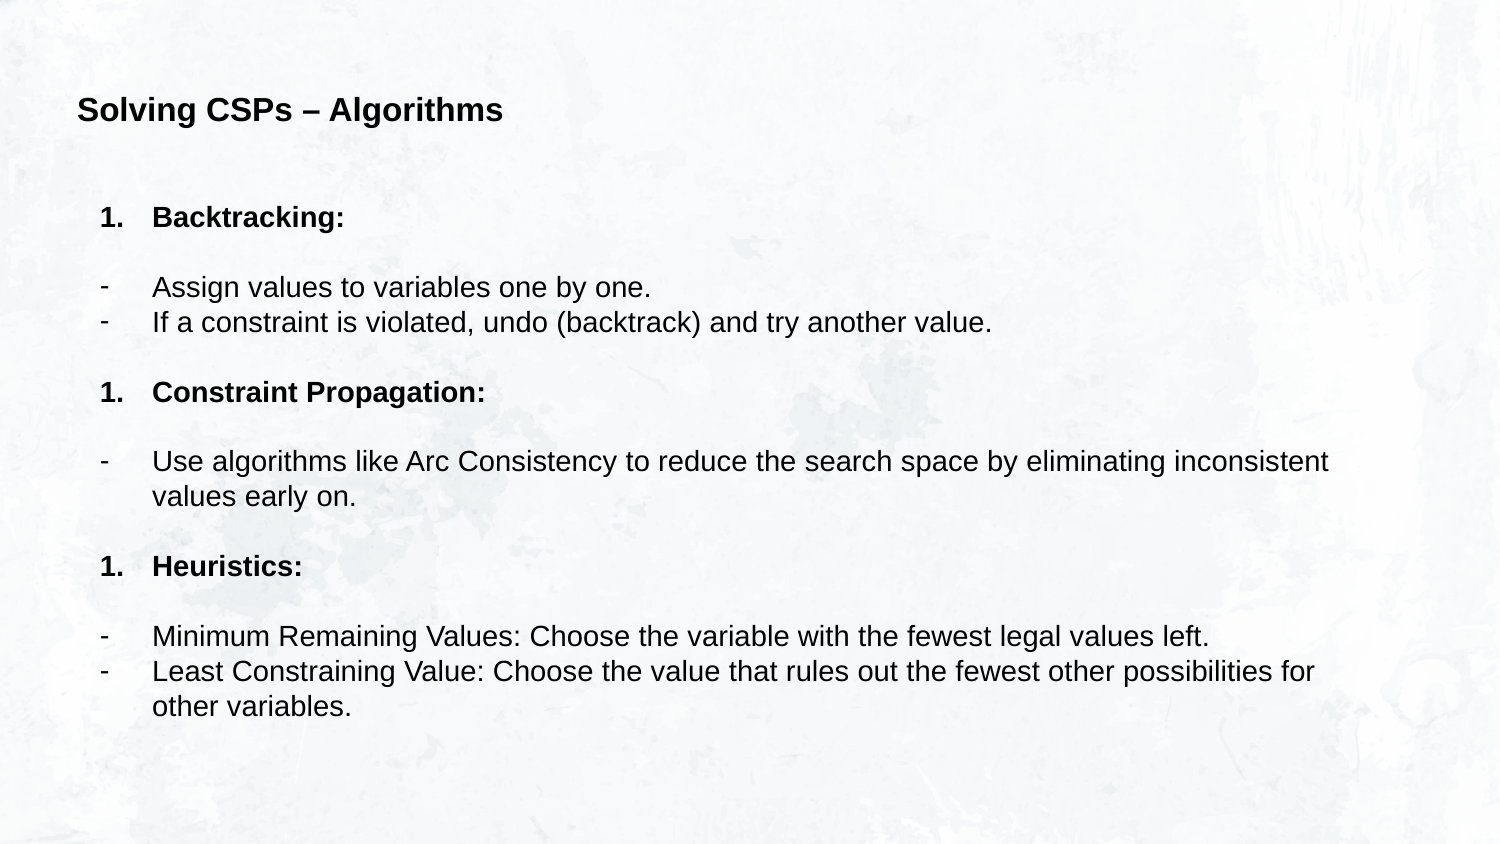

Solving CSPs – Algorithms

Backtracking:

Assign values to variables one by one.
If a constraint is violated, undo (backtrack) and try another value.

Constraint Propagation:

Use algorithms like Arc Consistency to reduce the search space by eliminating inconsistent values early on.

Heuristics:

Minimum Remaining Values: Choose the variable with the fewest legal values left.
Least Constraining Value: Choose the value that rules out the fewest other possibilities for other variables.